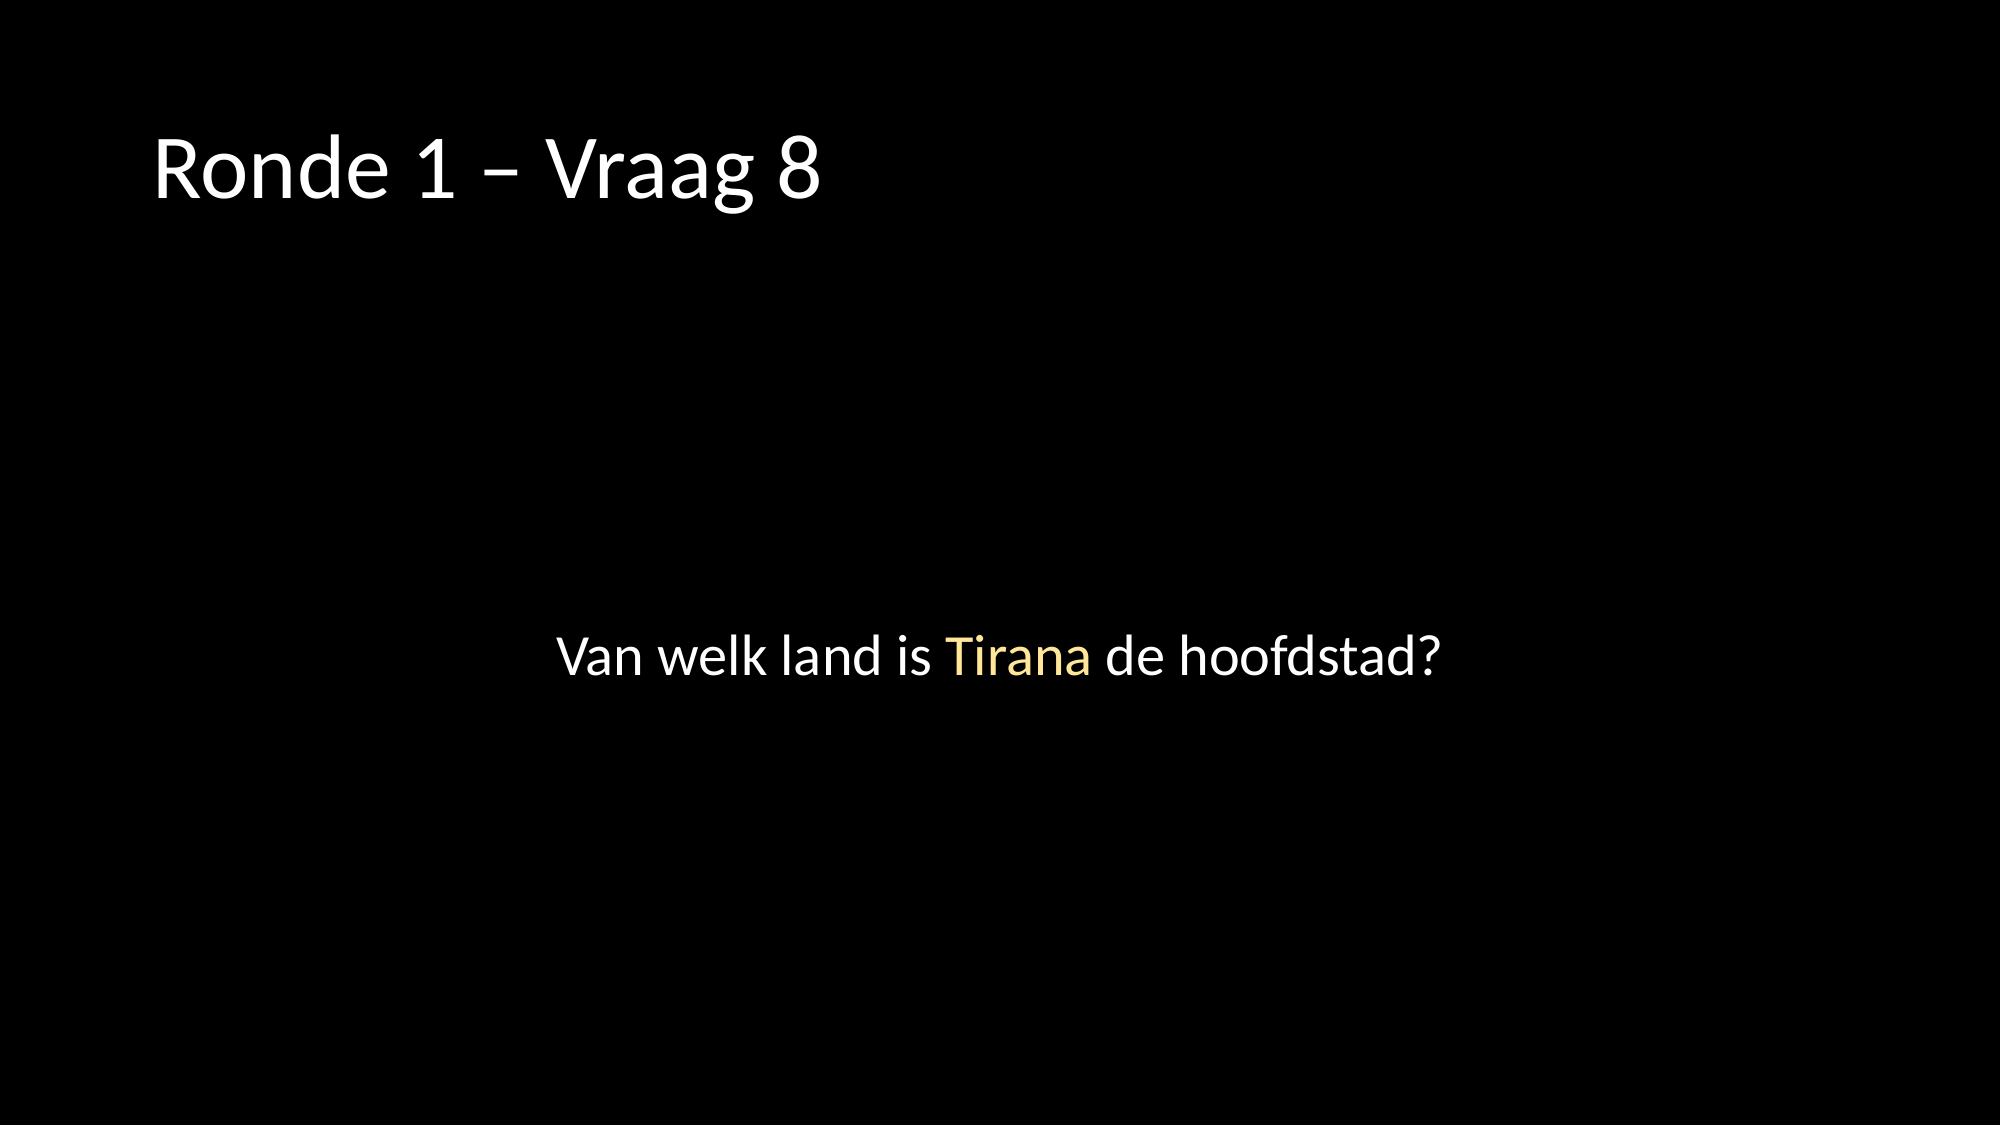

# Ronde 1 – Vraag 8
Van welk land is Tirana de hoofdstad?